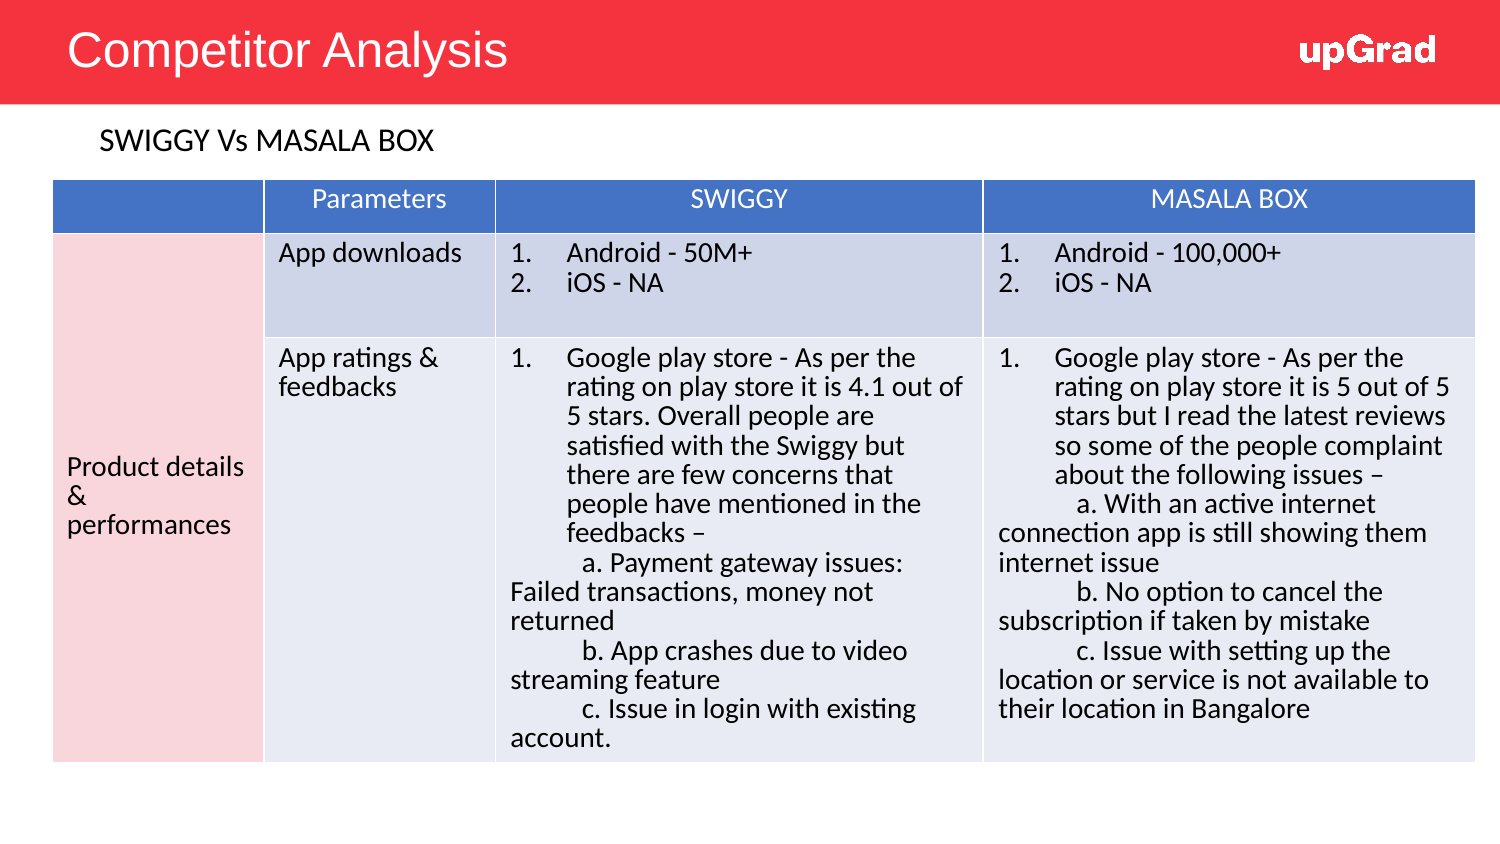

# Competitor Analysis
SWIGGY Vs MASALA BOX
|  | Parameters | SWIGGY | MASALA BOX |
| --- | --- | --- | --- |
| Product details & performances | App downloads | Android - 50M+ iOS - NA | Android - 100,000+ iOS - NA |
|  | App ratings & feedbacks | Google play store - As per the rating on play store it is 4.1 out of 5 stars. Overall people are satisfied with the Swiggy but there are few concerns that people have mentioned in the feedbacks – a. Payment gateway issues: Failed transactions, money not returned b. App crashes due to video streaming feature c. Issue in login with existing account. | Google play store - As per the rating on play store it is 5 out of 5 stars but I read the latest reviews so some of the people complaint about the following issues – a. With an active internet connection app is still showing them internet issue b. No option to cancel the subscription if taken by mistake c. Issue with setting up the location or service is not available to their location in Bangalore |